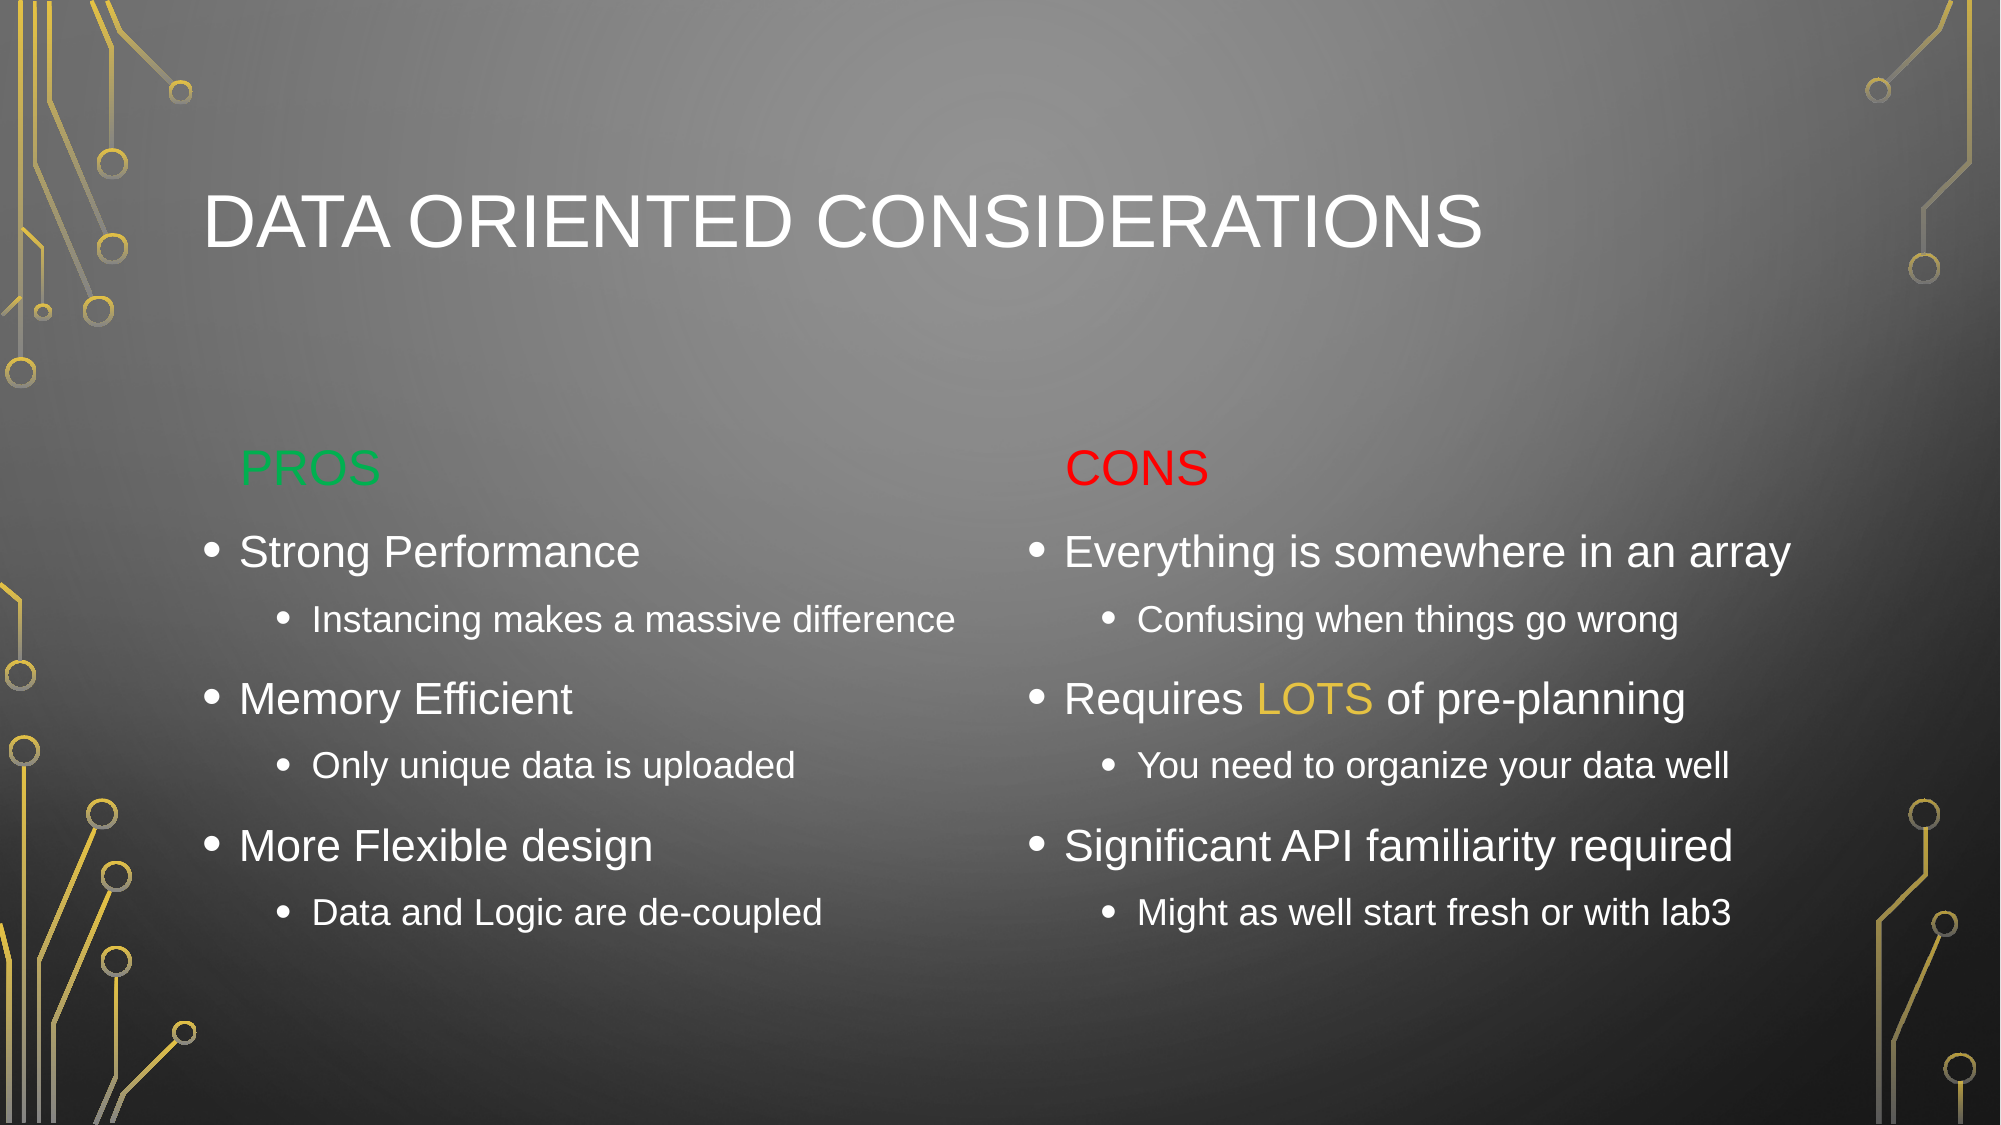

# DATA oriented considerations
cons
pros
Strong Performance
Instancing makes a massive difference
Memory Efficient
Only unique data is uploaded
More Flexible design
Data and Logic are de-coupled

Everything is somewhere in an array
Confusing when things go wrong
Requires LOTS of pre-planning
You need to organize your data well
Significant API familiarity required
Might as well start fresh or with lab3